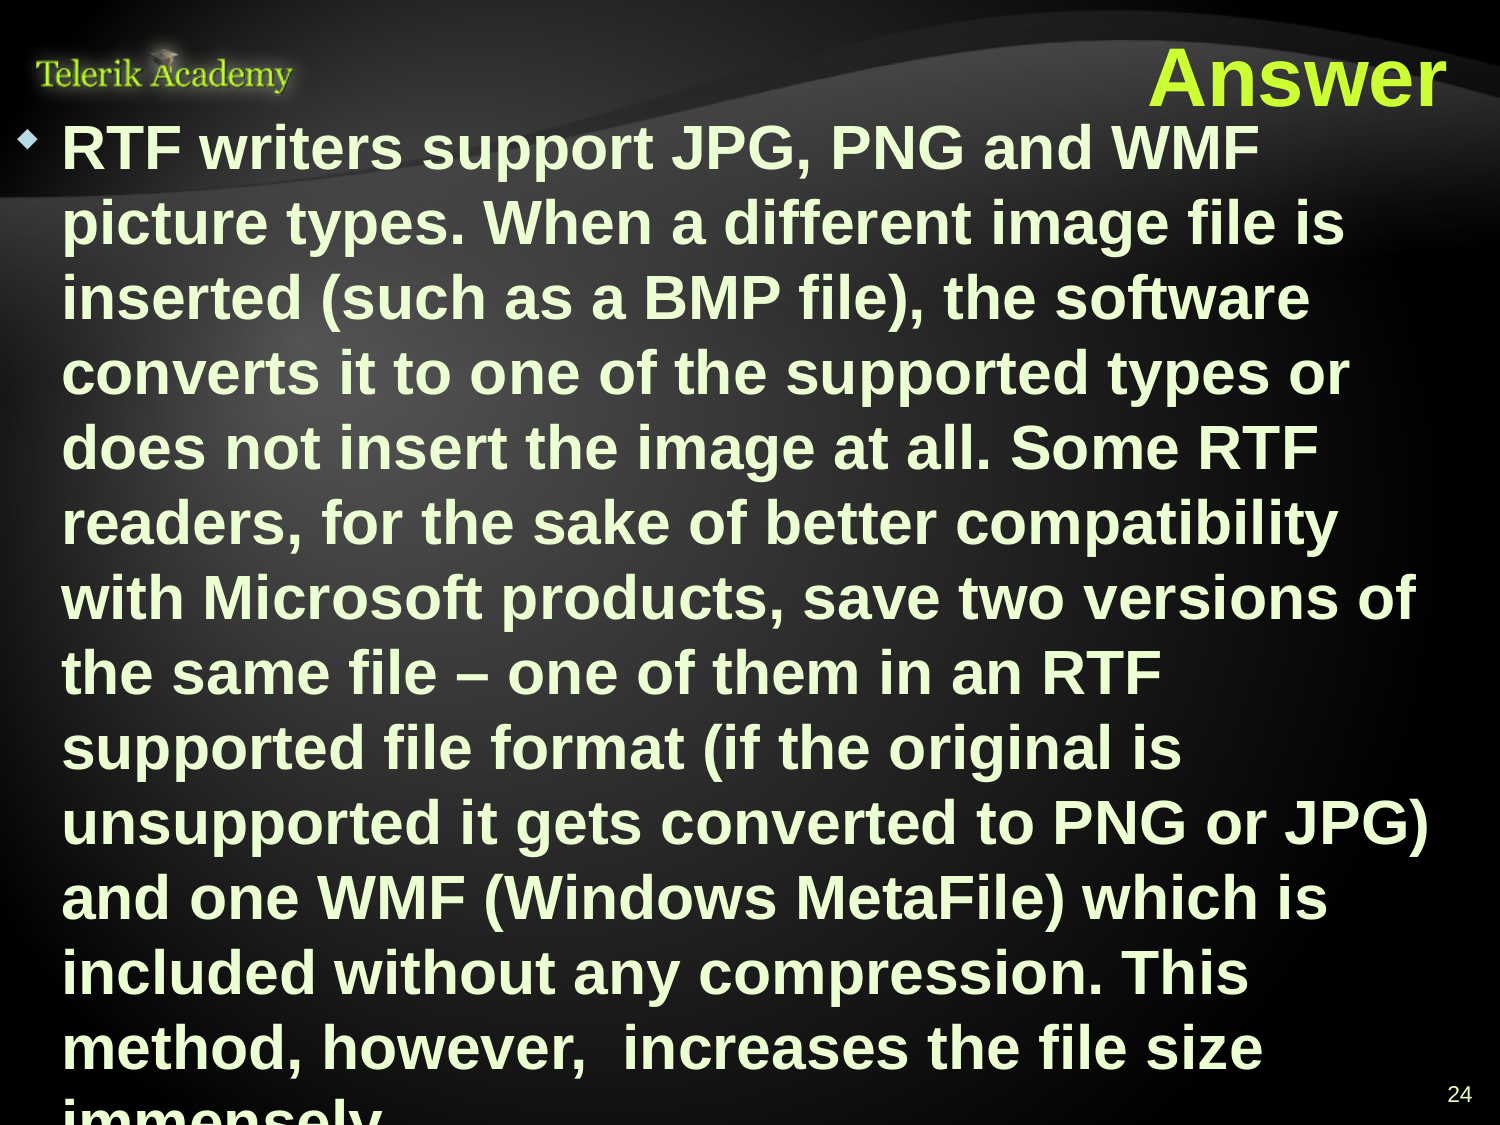

# Answer
RTF writers support JPG, PNG and WMF picture types. When a different image file is inserted (such as a BMP file), the software converts it to one of the supported types or does not insert the image at all. Some RTF readers, for the sake of better compatibility with Microsoft products, save two versions of the same file – one of them in an RTF supported file format (if the original is unsupported it gets converted to PNG or JPG) and one WMF (Windows MetaFile) which is included without any compression. This method, however,  increases the file size immensely.
http://en.wikipedia.org/wiki/Rich_Text_Format
24